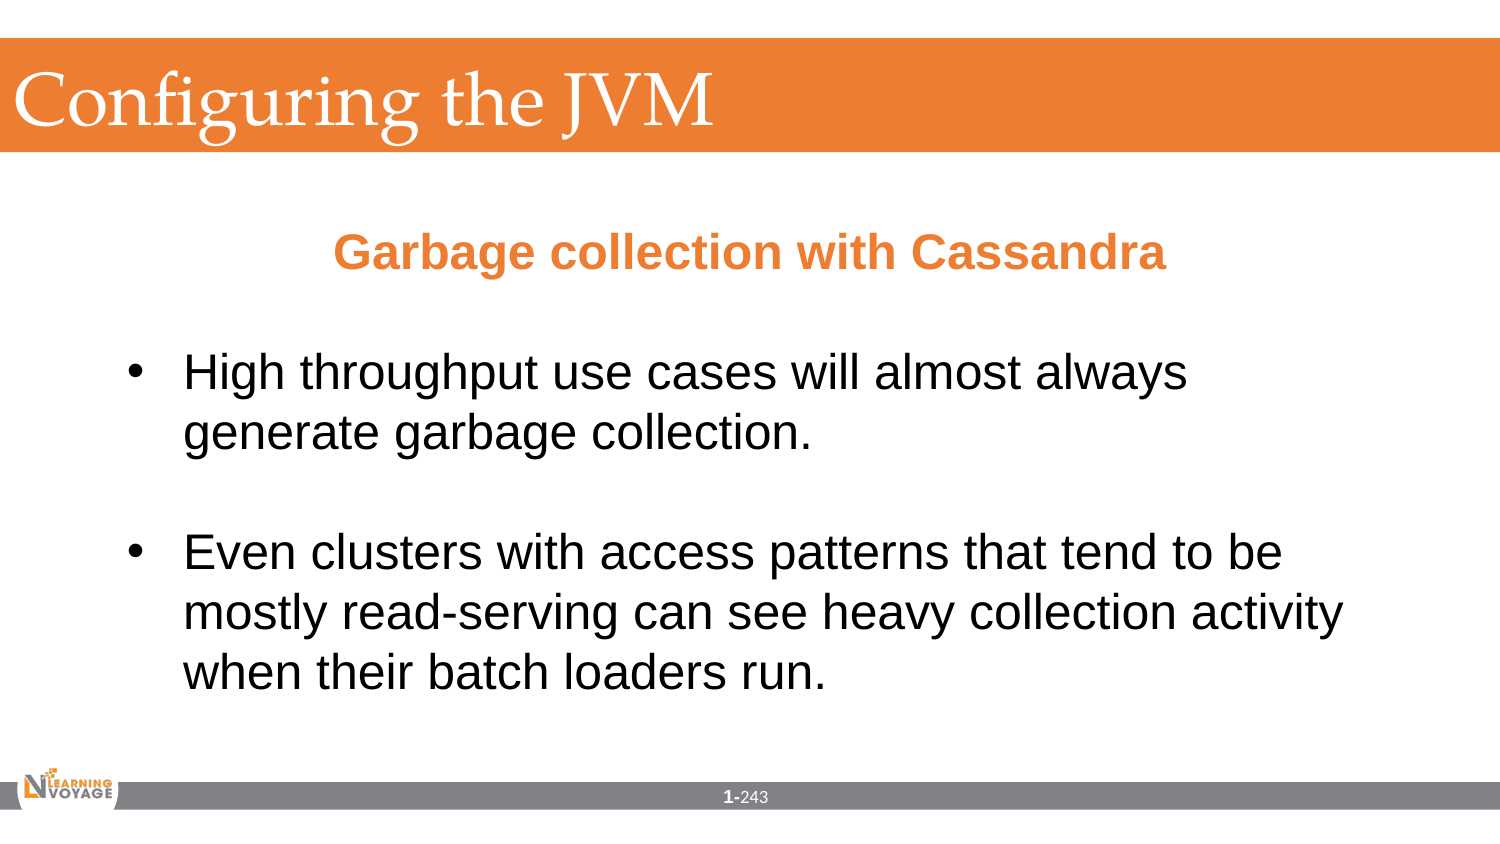

Configuring the JVM
Garbage collection with Cassandra

High throughput use cases will almost always generate garbage collection.

Even clusters with access patterns that tend to be mostly read-serving can see heavy collection activity when their batch loaders run.
1-243